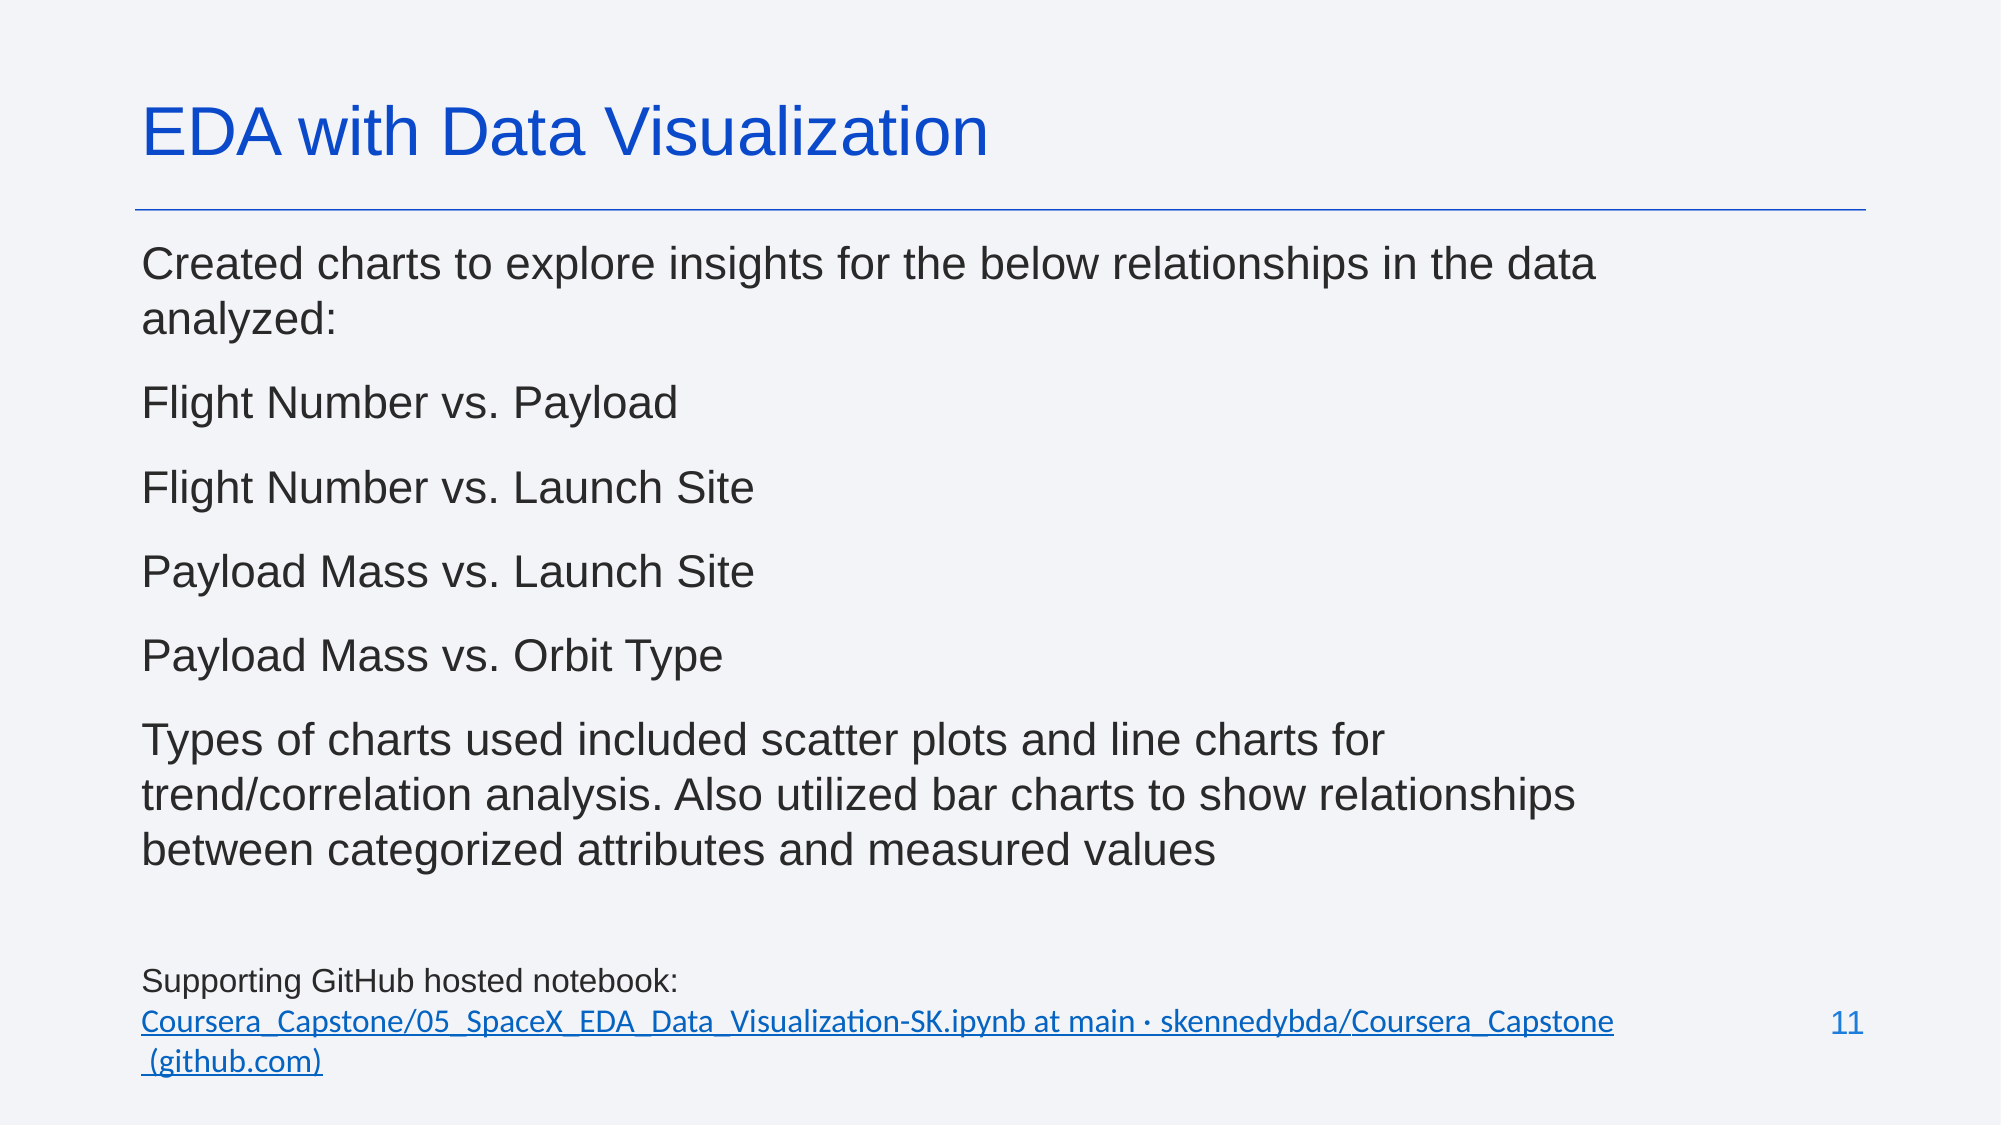

EDA with Data Visualization
Created charts to explore insights for the below relationships in the data analyzed:
Flight Number vs. Payload
Flight Number vs. Launch Site
Payload Mass vs. Launch Site
Payload Mass vs. Orbit Type
Types of charts used included scatter plots and line charts for trend/correlation analysis. Also utilized bar charts to show relationships between categorized attributes and measured values
Supporting GitHub hosted notebook:
Coursera_Capstone/05_SpaceX_EDA_Data_Visualization-SK.ipynb at main · skennedybda/Coursera_Capstone (github.com)
11